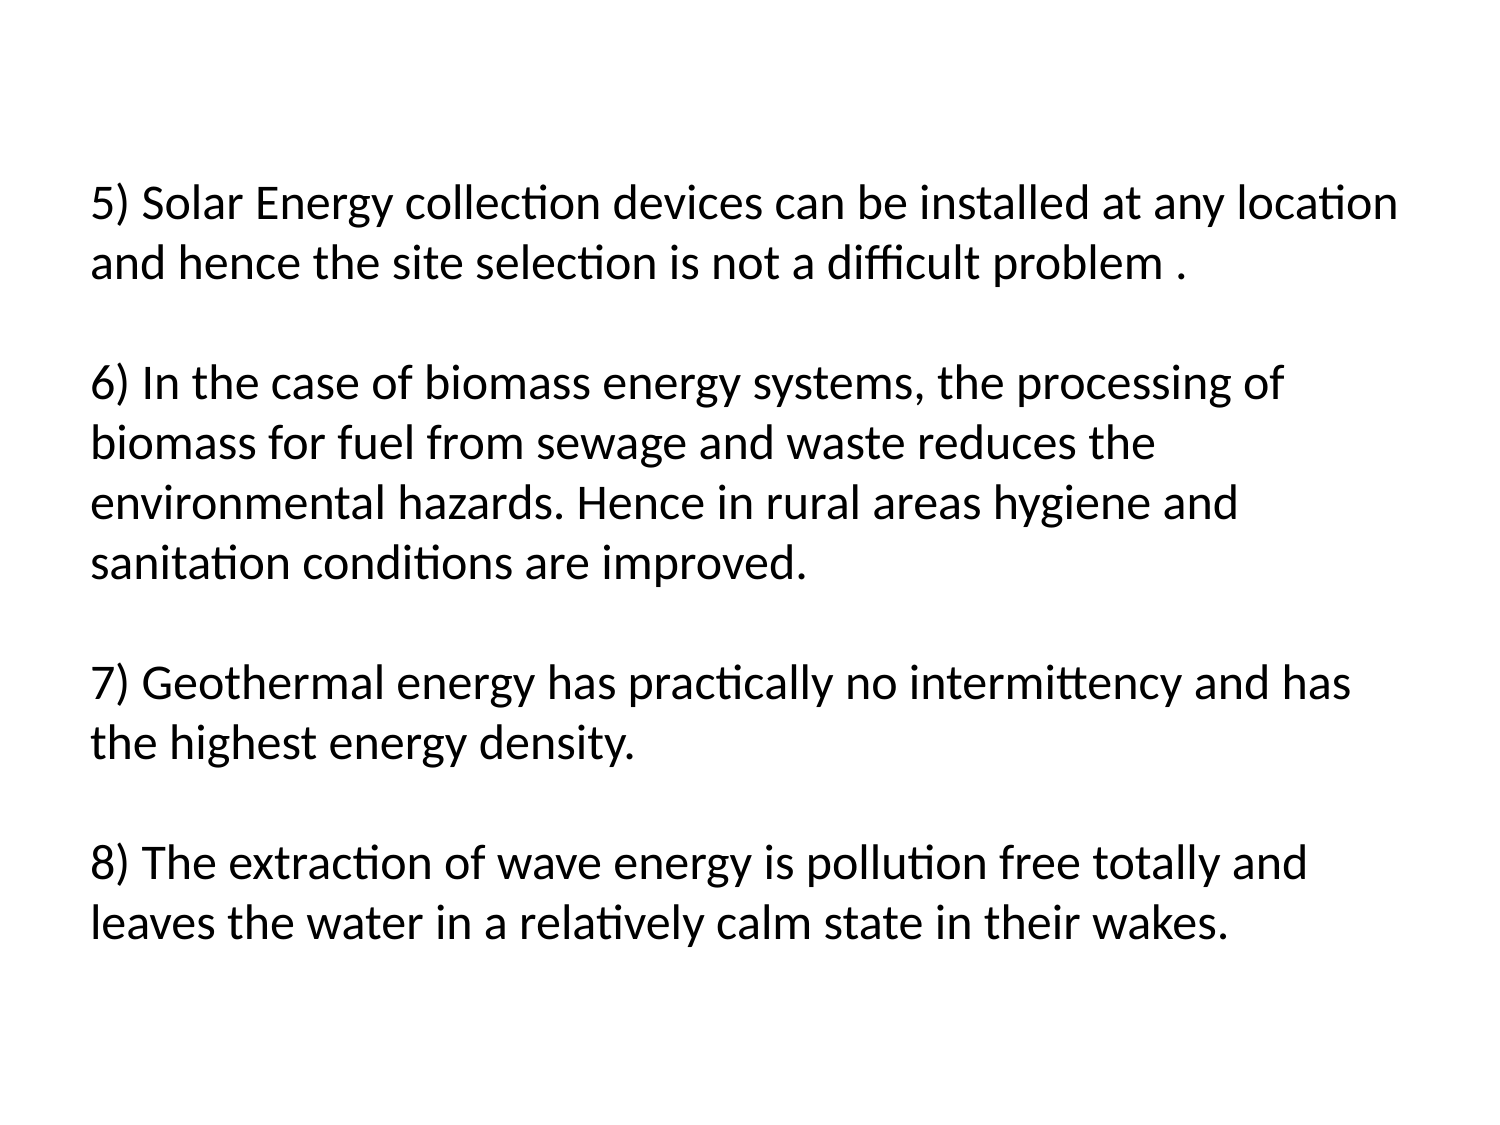

# 5) Solar Energy collection devices can be installed at any location and hence the site selection is not a difficult problem . 6) In the case of biomass energy systems, the processing of biomass for fuel from sewage and waste reduces the environmental hazards. Hence in rural areas hygiene and sanitation conditions are improved. 7) Geothermal energy has practically no intermittency and has the highest energy density. 8) The extraction of wave energy is pollution free totally and leaves the water in a relatively calm state in their wakes.